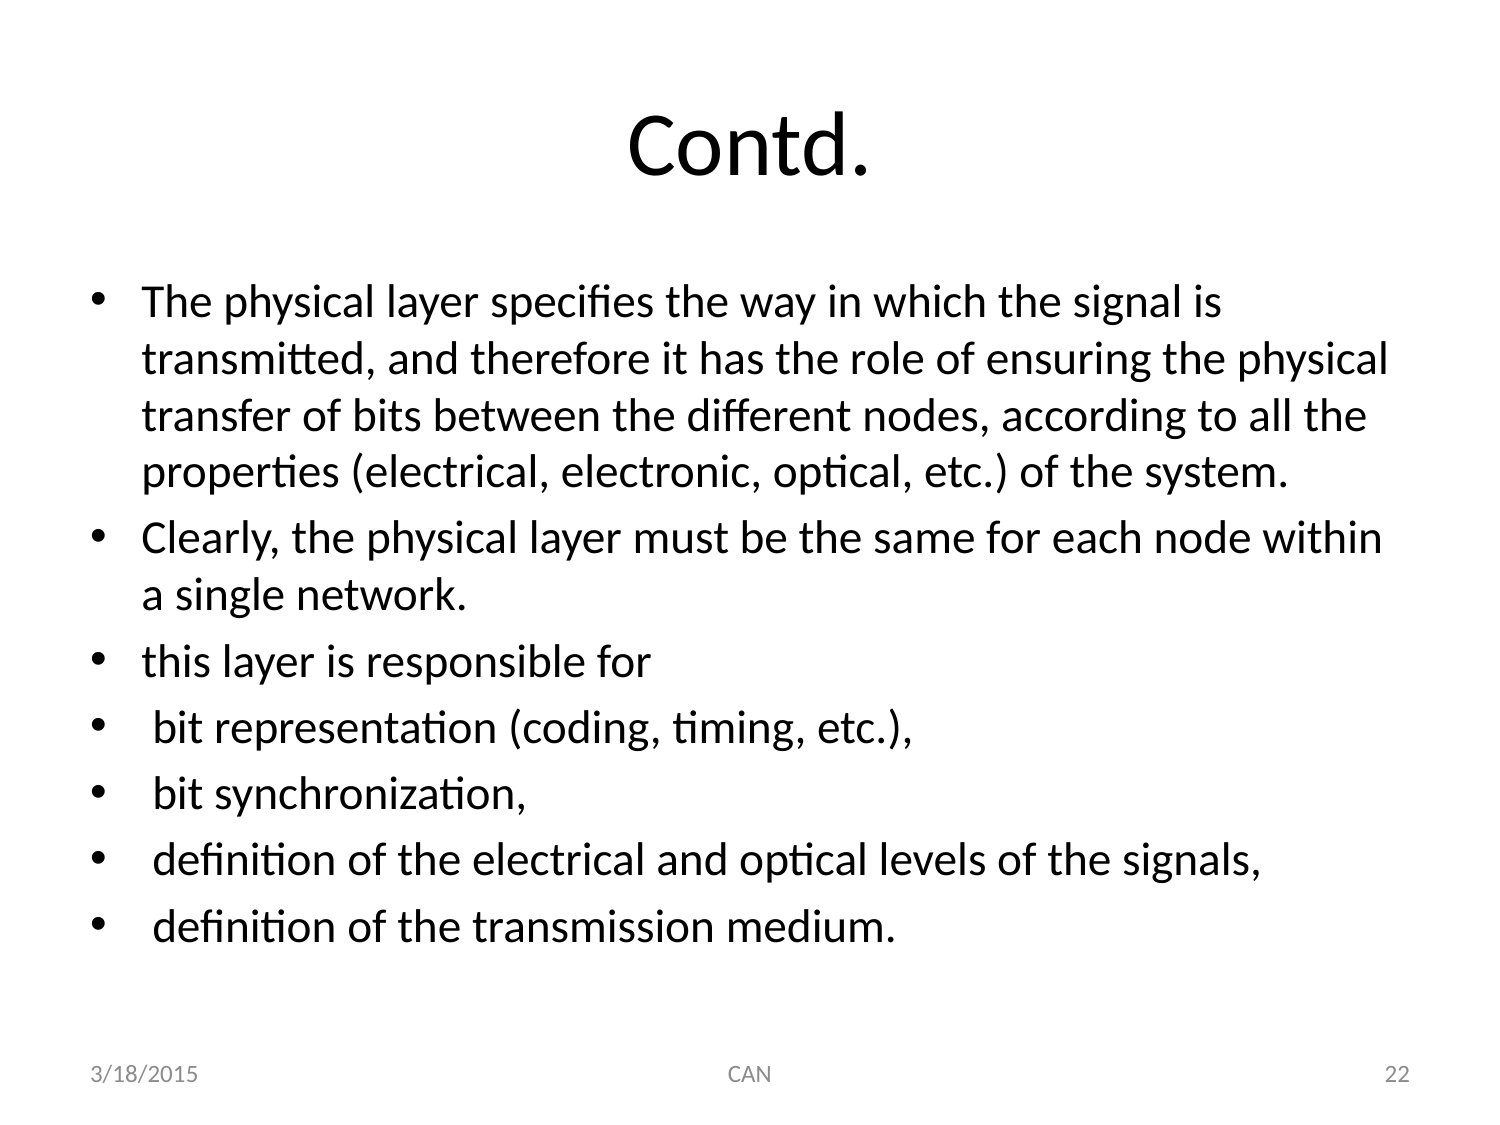

# Contd.
The physical layer specifies the way in which the signal is transmitted, and therefore it has the role of ensuring the physical transfer of bits between the different nodes, according to all the properties (electrical, electronic, optical, etc.) of the system.
Clearly, the physical layer must be the same for each node within a single network.
this layer is responsible for
 bit representation (coding, timing, etc.),
 bit synchronization,
 definition of the electrical and optical levels of the signals,
 definition of the transmission medium.
3/18/2015
CAN
22